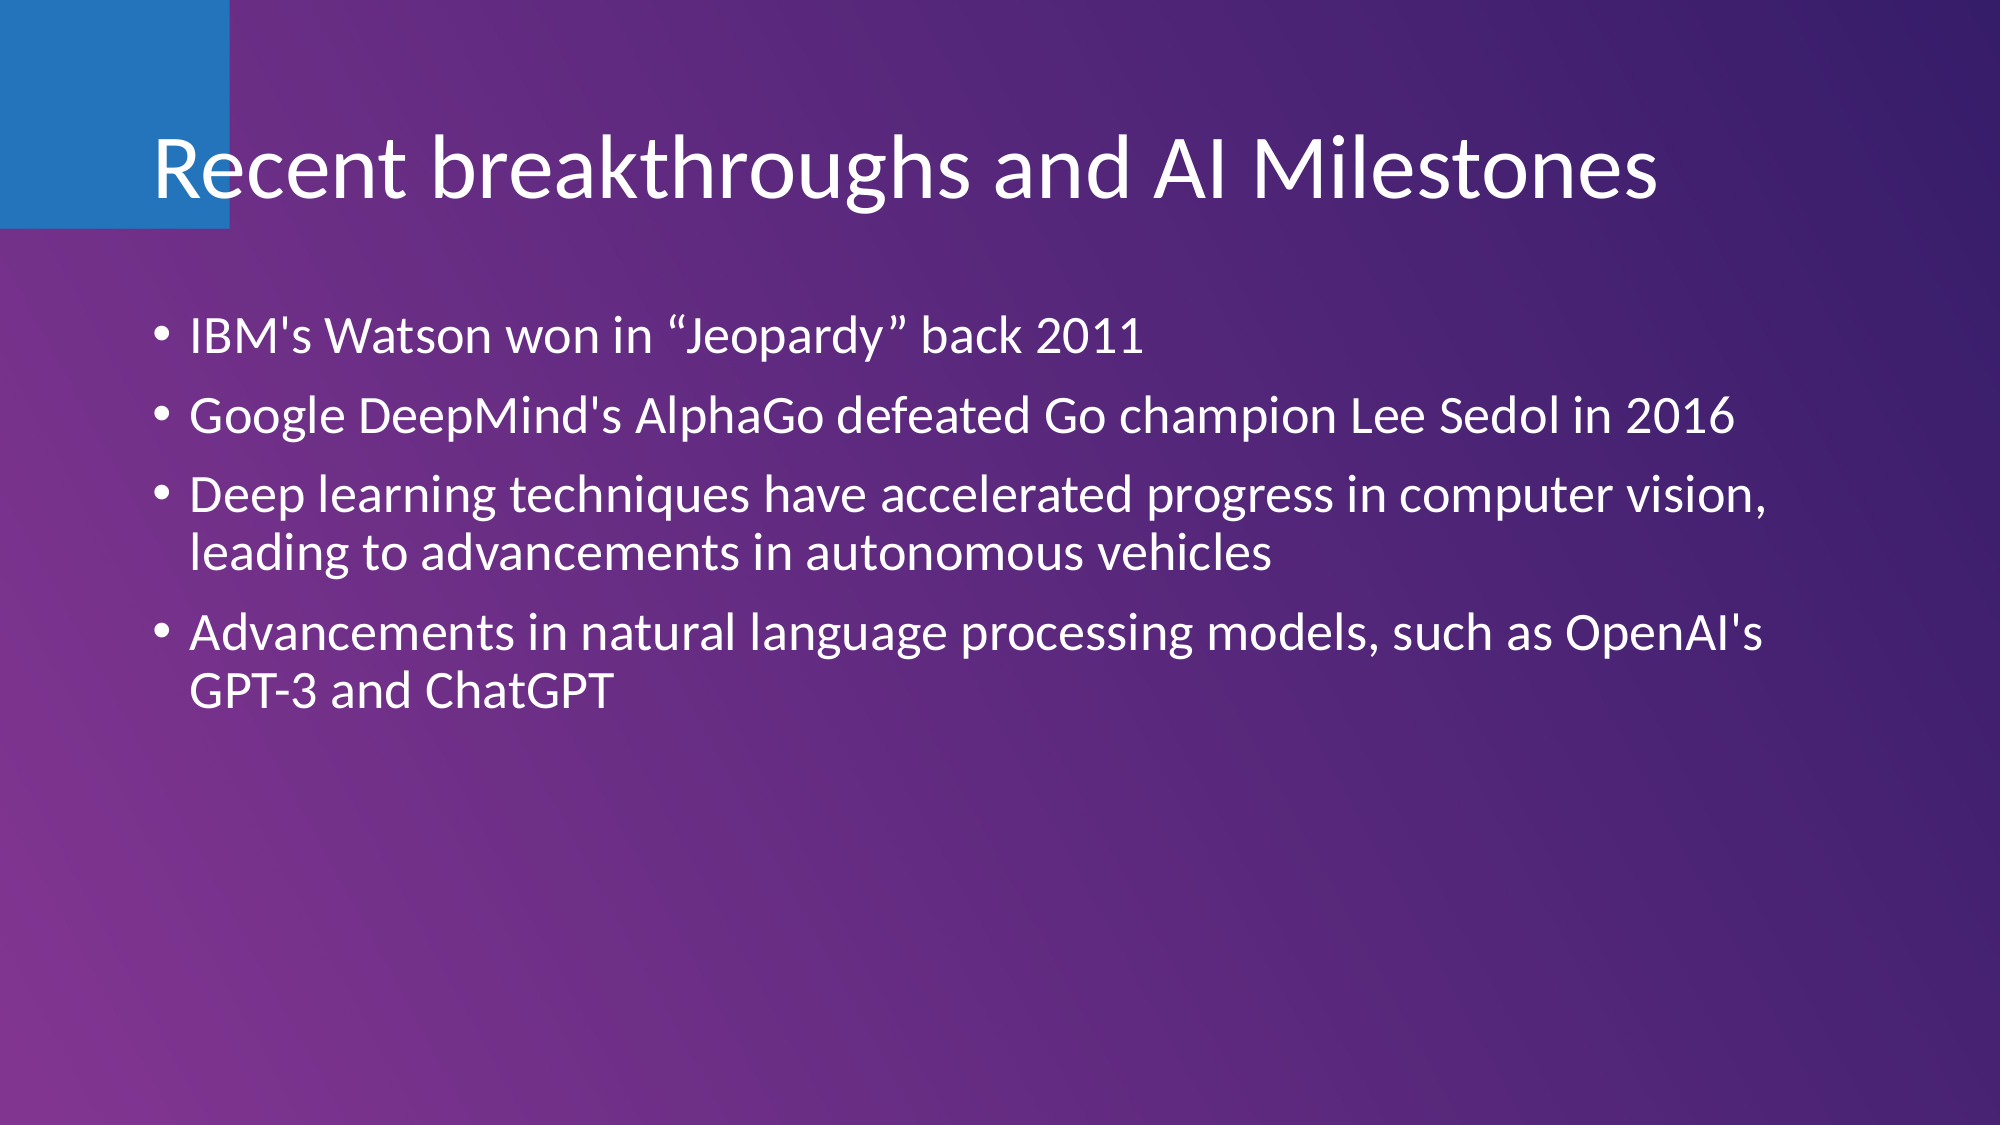

# Recent breakthroughs and AI Milestones
IBM's Watson won in “Jeopardy” back 2011
Google DeepMind's AlphaGo defeated Go champion Lee Sedol in 2016
Deep learning techniques have accelerated progress in computer vision, leading to advancements in autonomous vehicles
Advancements in natural language processing models, such as OpenAI's GPT-3 and ChatGPT